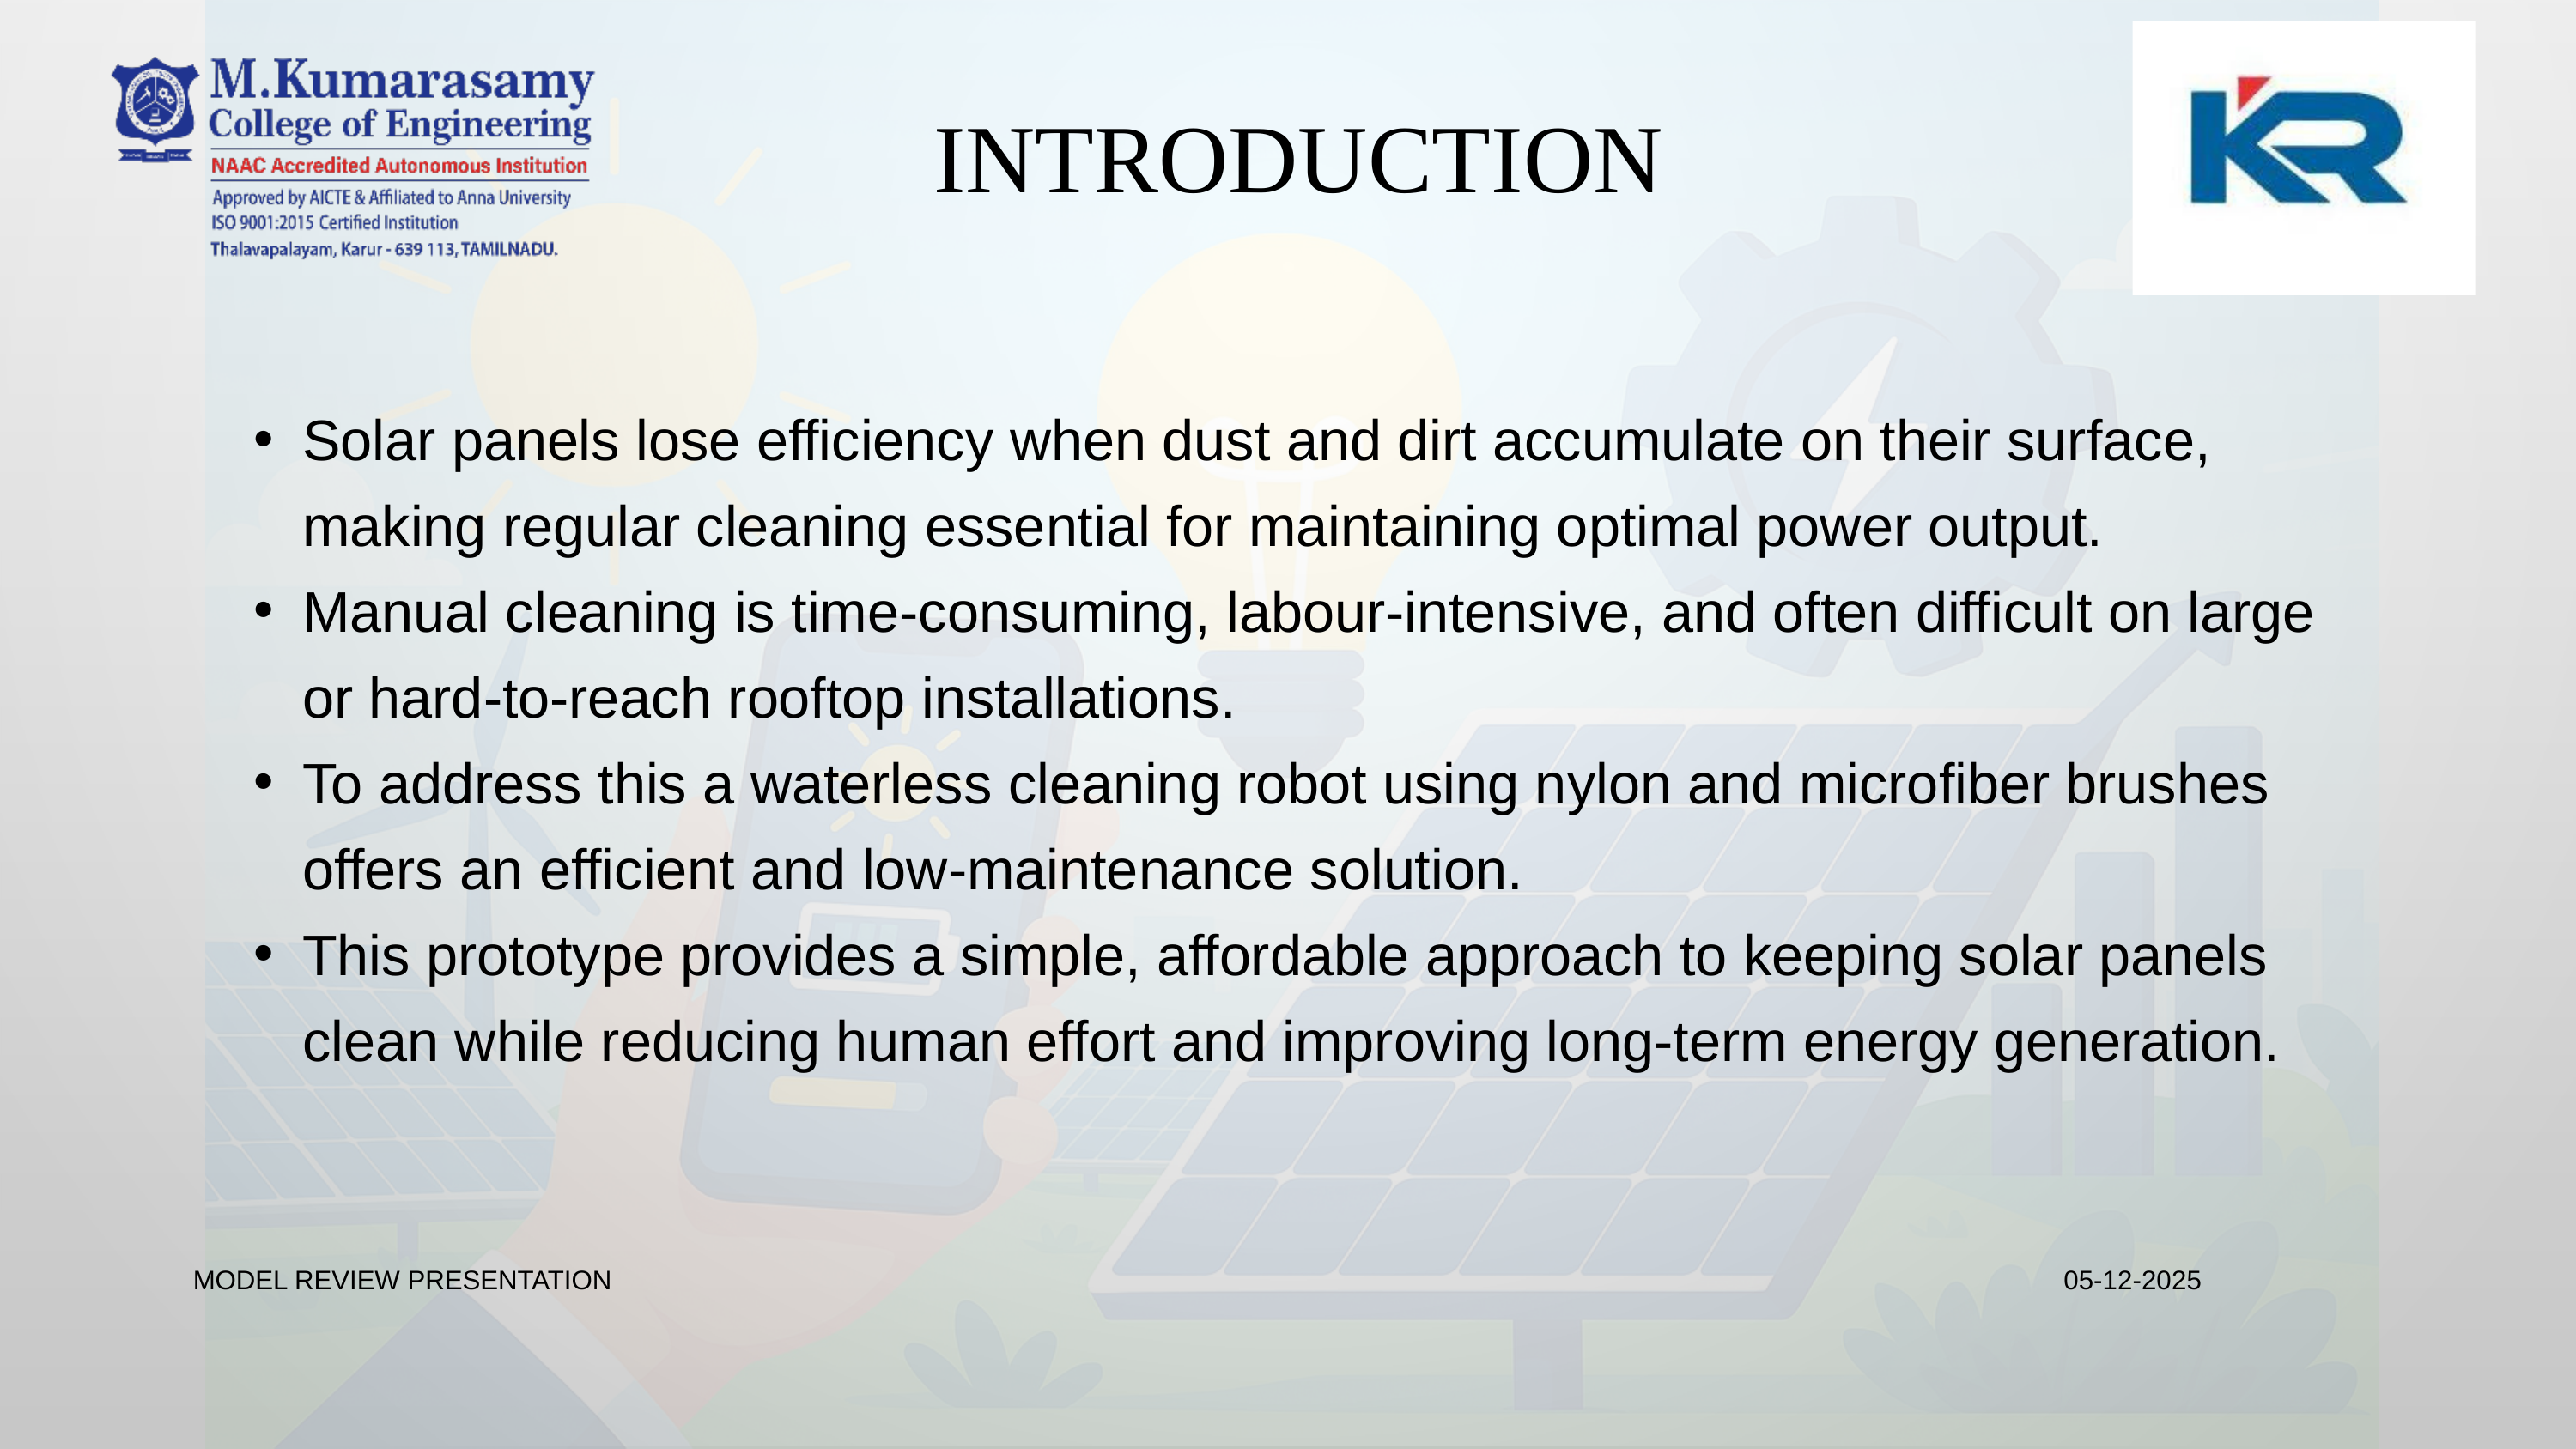

INTRODUCTION
Solar panels lose efficiency when dust and dirt accumulate on their surface, making regular cleaning essential for maintaining optimal power output.
Manual cleaning is time-consuming, labour-intensive, and often difficult on large or hard-to-reach rooftop installations.
To address this a waterless cleaning robot using nylon and microfiber brushes offers an efficient and low-maintenance solution.
This prototype provides a simple, affordable approach to keeping solar panels clean while reducing human effort and improving long-term energy generation.

MODEL REVIEW PRESENTATION

05-12-2025